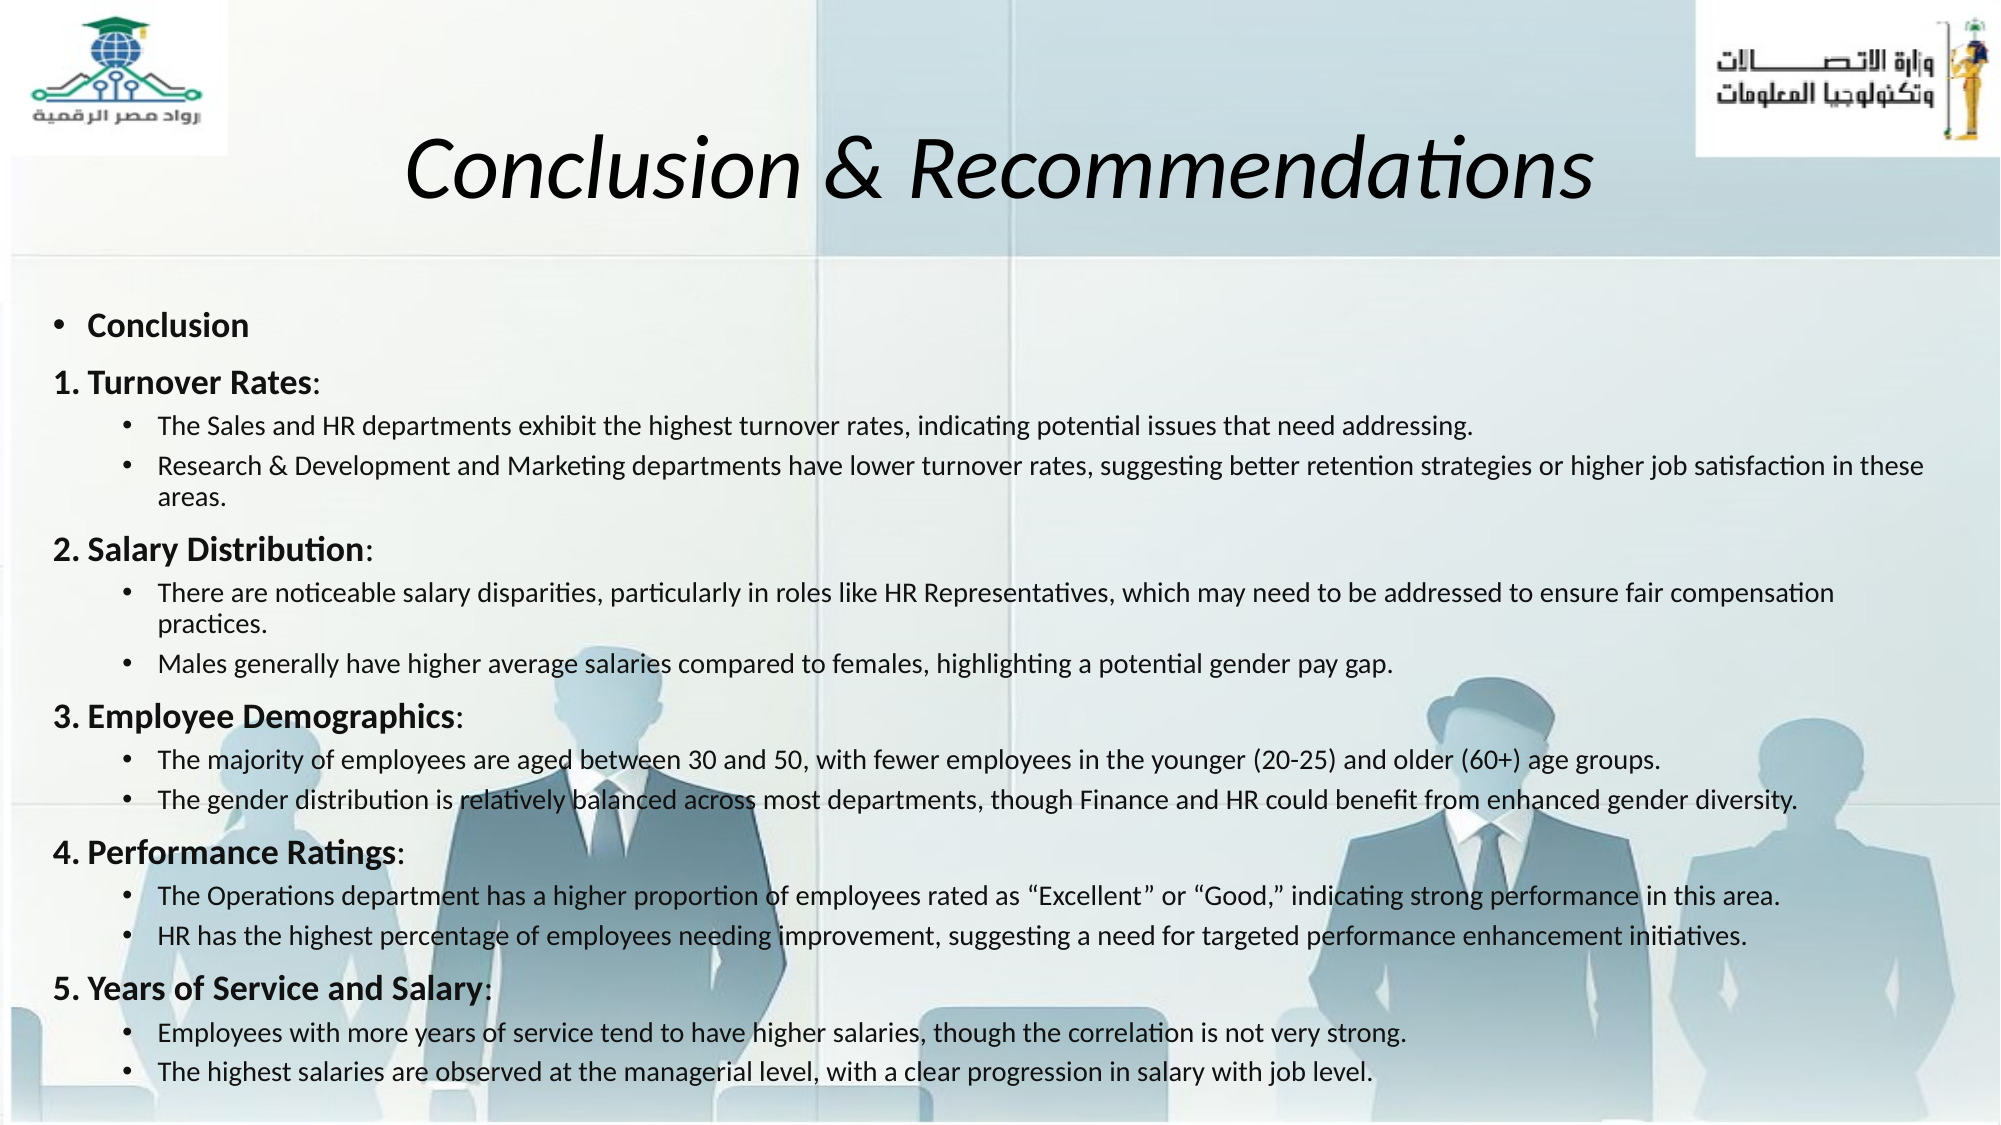

# Conclusion & Recommendations
Conclusion
Turnover Rates:
The Sales and HR departments exhibit the highest turnover rates, indicating potential issues that need addressing.
Research & Development and Marketing departments have lower turnover rates, suggesting better retention strategies or higher job satisfaction in these areas.
Salary Distribution:
There are noticeable salary disparities, particularly in roles like HR Representatives, which may need to be addressed to ensure fair compensation practices.
Males generally have higher average salaries compared to females, highlighting a potential gender pay gap.
Employee Demographics:
The majority of employees are aged between 30 and 50, with fewer employees in the younger (20-25) and older (60+) age groups.
The gender distribution is relatively balanced across most departments, though Finance and HR could benefit from enhanced gender diversity.
Performance Ratings:
The Operations department has a higher proportion of employees rated as “Excellent” or “Good,” indicating strong performance in this area.
HR has the highest percentage of employees needing improvement, suggesting a need for targeted performance enhancement initiatives.
Years of Service and Salary:
Employees with more years of service tend to have higher salaries, though the correlation is not very strong.
The highest salaries are observed at the managerial level, with a clear progression in salary with job level.